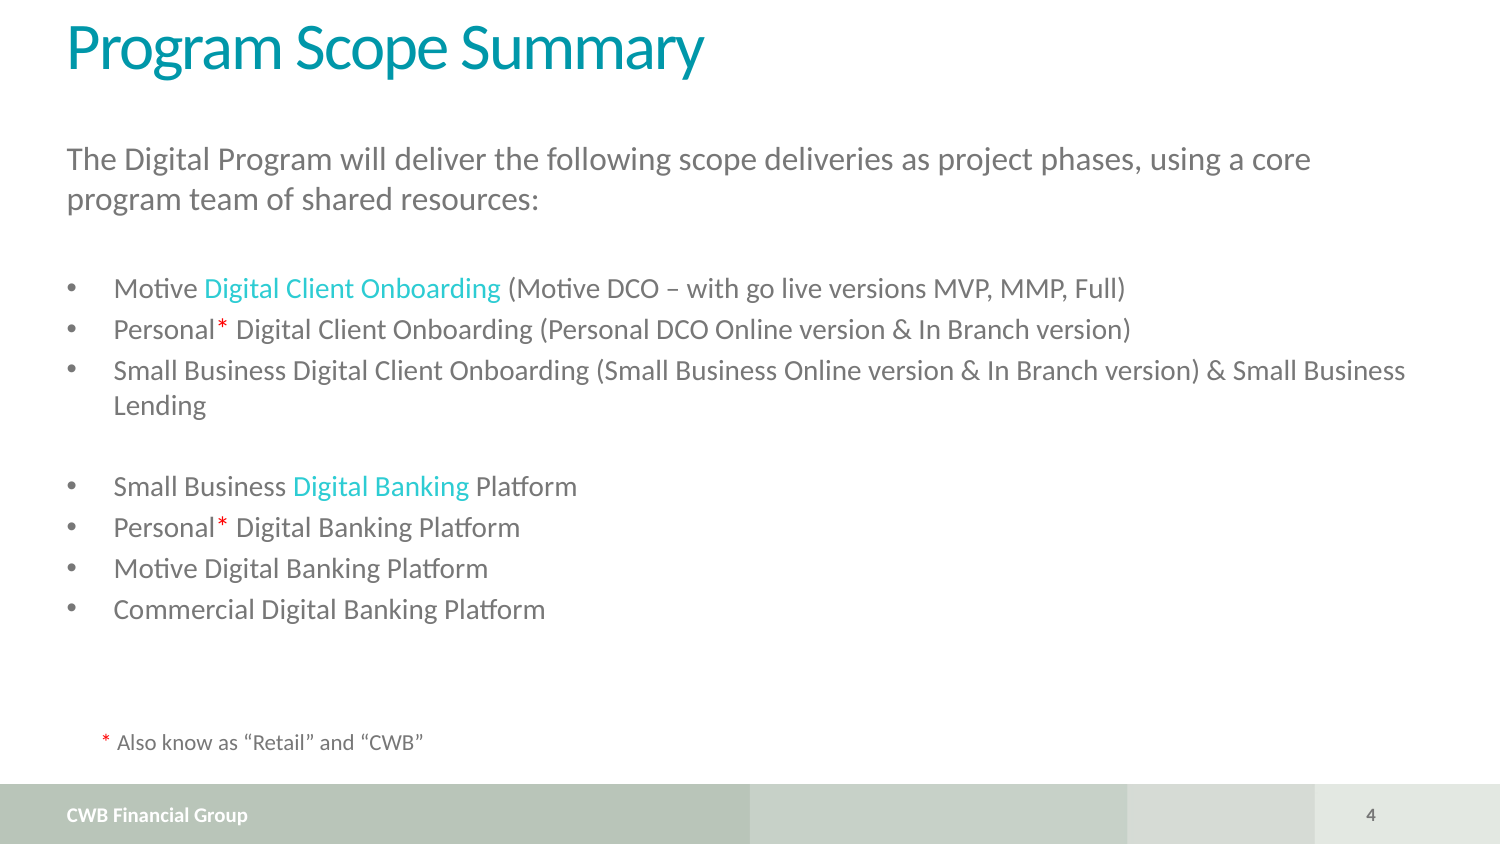

Program Scope Summary

The Digital Program will deliver the following scope deliveries as project phases, using a core program team of shared resources:

Motive Digital Client Onboarding (Motive DCO – with go live versions MVP, MMP, Full)
Personal* Digital Client Onboarding (Personal DCO Online version & In Branch version)
Small Business Digital Client Onboarding (Small Business Online version & In Branch version) & Small Business Lending

Small Business Digital Banking Platform
Personal* Digital Banking Platform
Motive Digital Banking Platform
Commercial Digital Banking Platform
* Also know as “Retail” and “CWB”